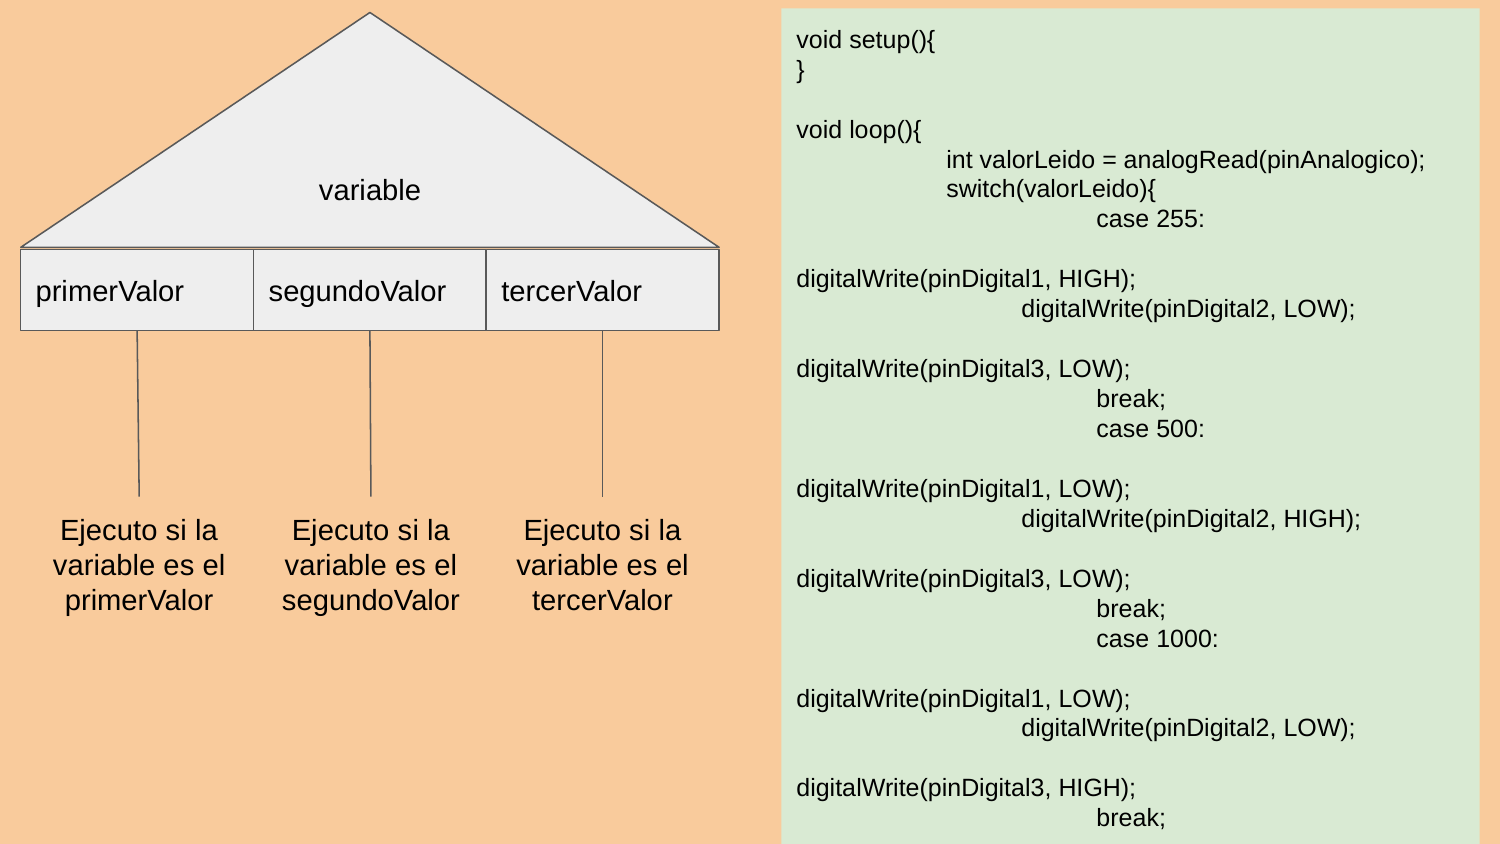

void setup(){
}

void loop(){
	int valorLeido = analogRead(pinAnalogico);
	switch(valorLeido){
		case 255:
			digitalWrite(pinDigital1, HIGH);
digitalWrite(pinDigital2, LOW);
			digitalWrite(pinDigital3, LOW);
		break;
		case 500:
			digitalWrite(pinDigital1, LOW);
digitalWrite(pinDigital2, HIGH);
			digitalWrite(pinDigital3, LOW);
		break;
		case 1000:
			digitalWrite(pinDigital1, LOW);
digitalWrite(pinDigital2, LOW);
			digitalWrite(pinDigital3, HIGH);
		break;

	}
}
variable
primerValor
segundoValor
tercerValor
Ejecuto si la variable es el primerValor
Ejecuto si la variable es el segundoValor
Ejecuto si la variable es el tercerValor